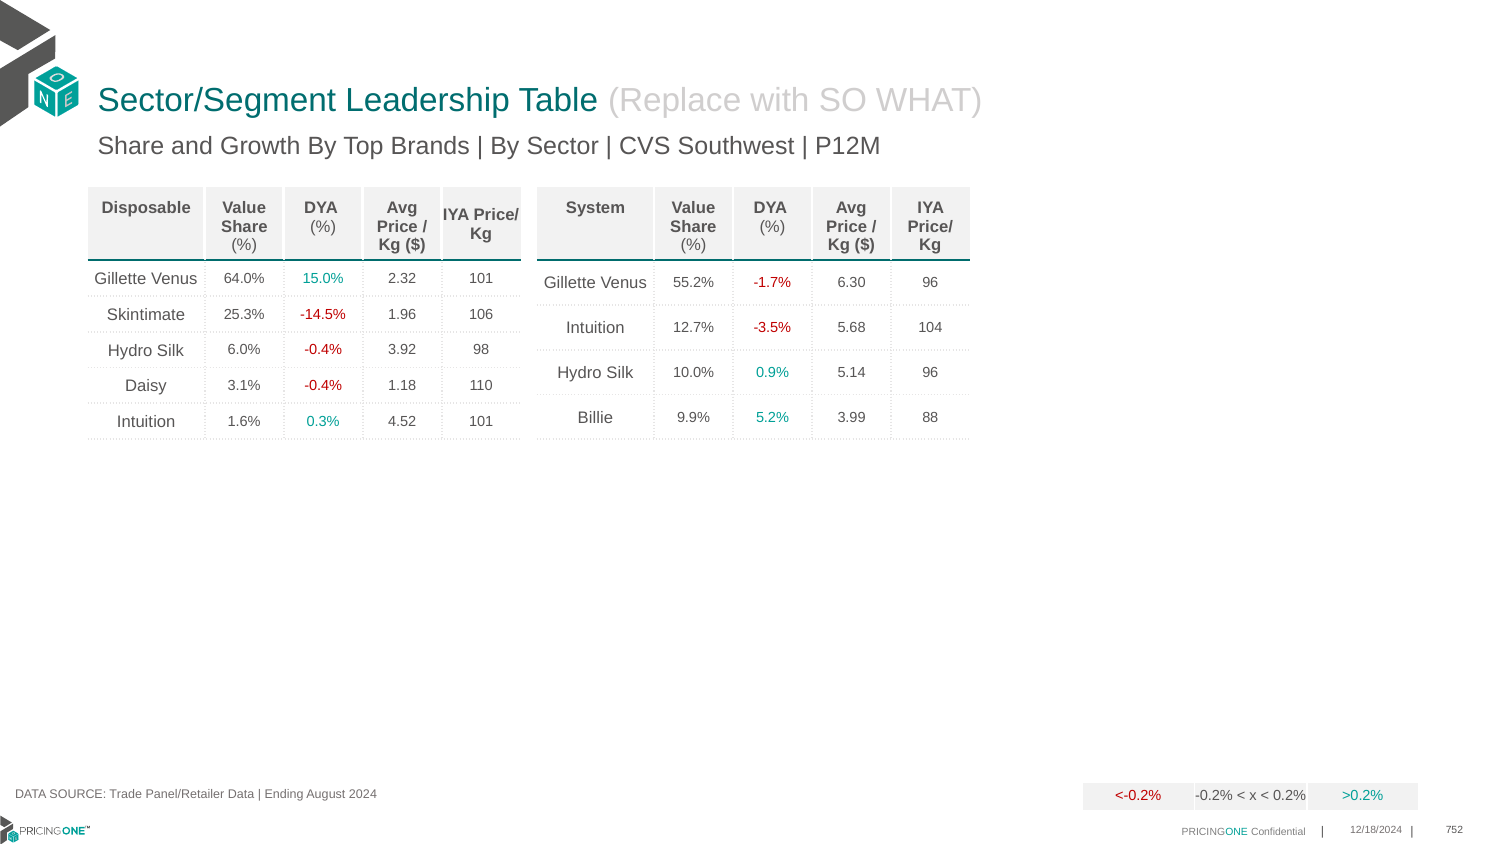

# Sector/Segment Leadership Table (Replace with SO WHAT)
Share and Growth By Top Brands | By Sector | CVS Southwest | P12M
| Disposable | Value Share (%) | DYA (%) | Avg Price /Kg ($) | IYA Price/ Kg |
| --- | --- | --- | --- | --- |
| Gillette Venus | 64.0% | 15.0% | 2.32 | 101 |
| Skintimate | 25.3% | -14.5% | 1.96 | 106 |
| Hydro Silk | 6.0% | -0.4% | 3.92 | 98 |
| Daisy | 3.1% | -0.4% | 1.18 | 110 |
| Intuition | 1.6% | 0.3% | 4.52 | 101 |
| System | Value Share (%) | DYA (%) | Avg Price /Kg ($) | IYA Price/Kg |
| --- | --- | --- | --- | --- |
| Gillette Venus | 55.2% | -1.7% | 6.30 | 96 |
| Intuition | 12.7% | -3.5% | 5.68 | 104 |
| Hydro Silk | 10.0% | 0.9% | 5.14 | 96 |
| Billie | 9.9% | 5.2% | 3.99 | 88 |
DATA SOURCE: Trade Panel/Retailer Data | Ending August 2024
| <-0.2% | -0.2% < x < 0.2% | >0.2% |
| --- | --- | --- |

12/18/2024
752